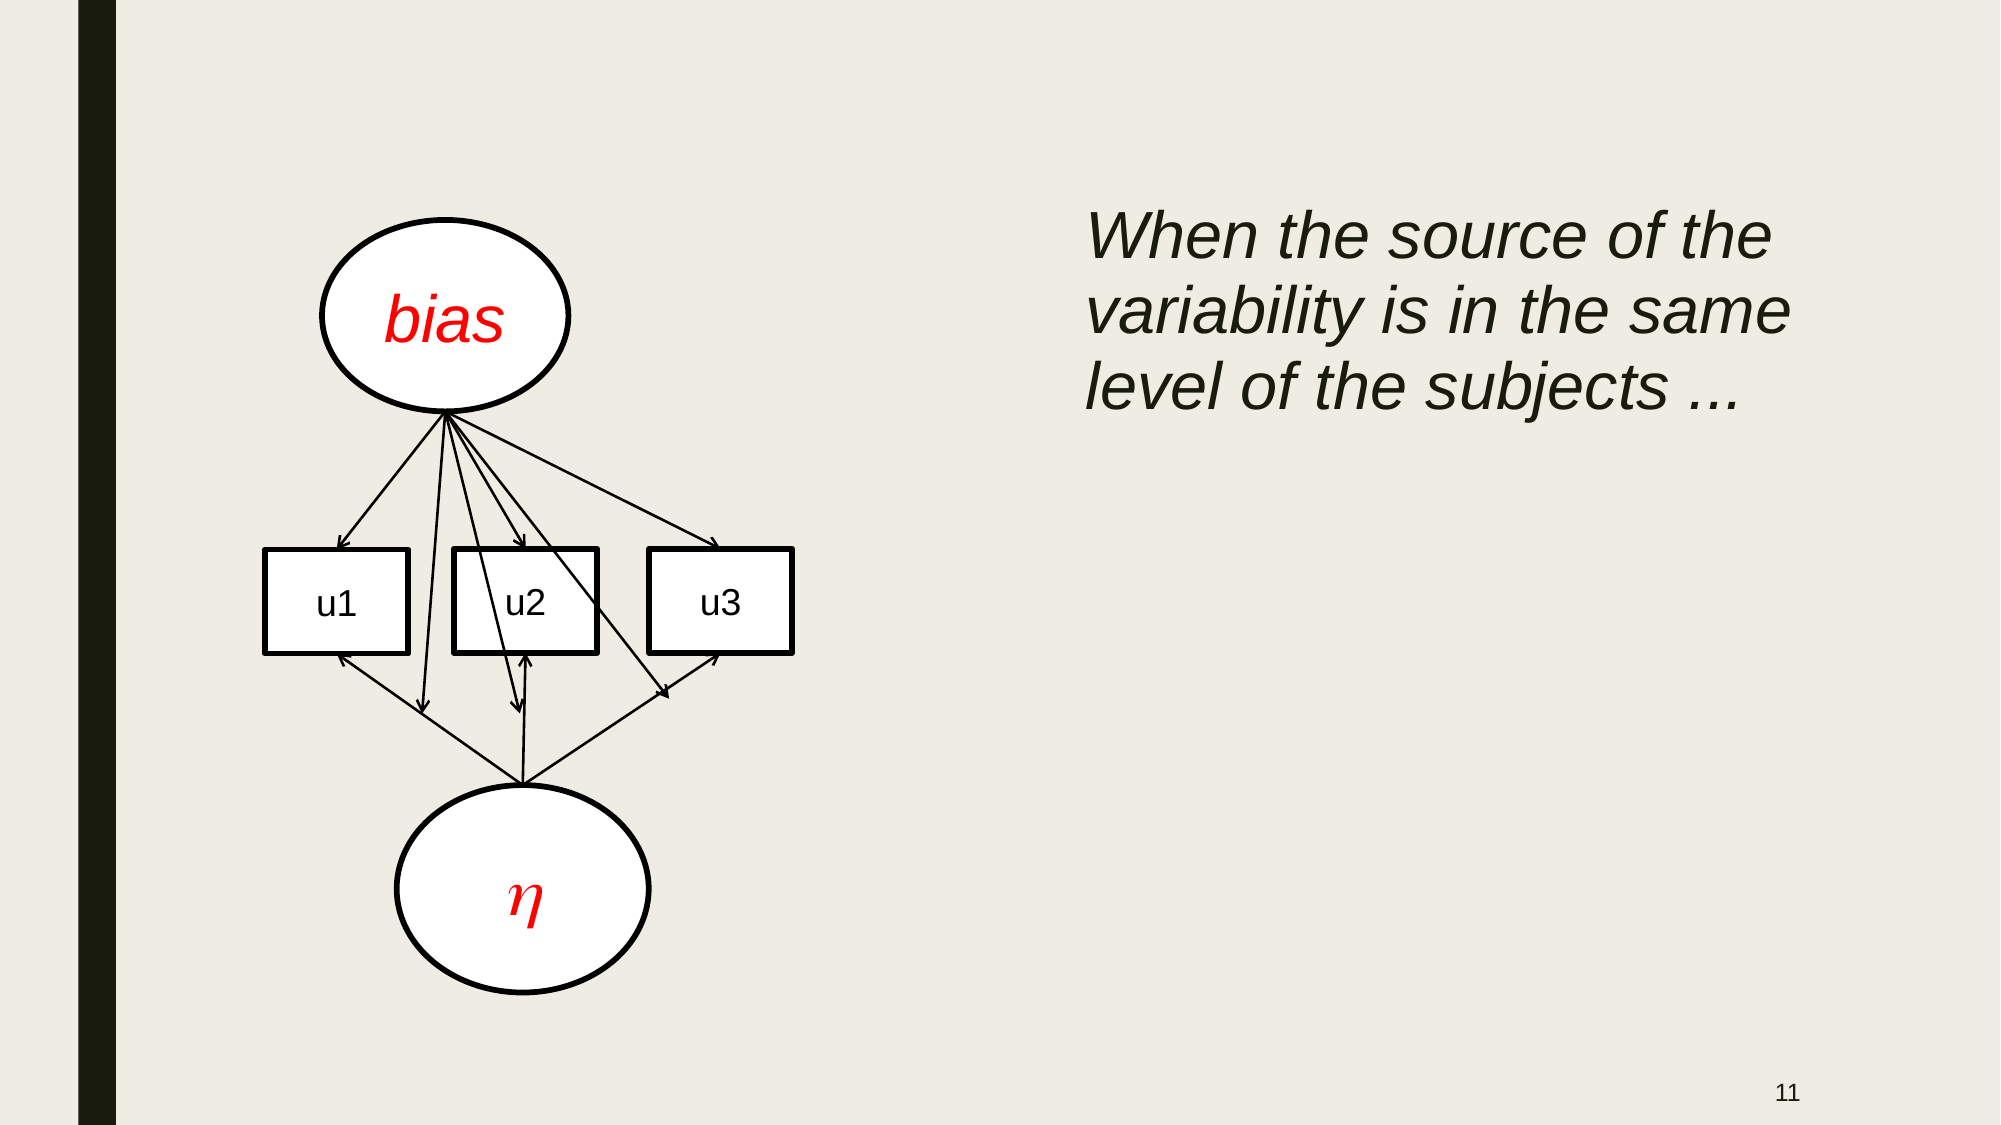

When the source of the variability is in the same level of the subjects ...
bias
u3
u2
u1
η
11